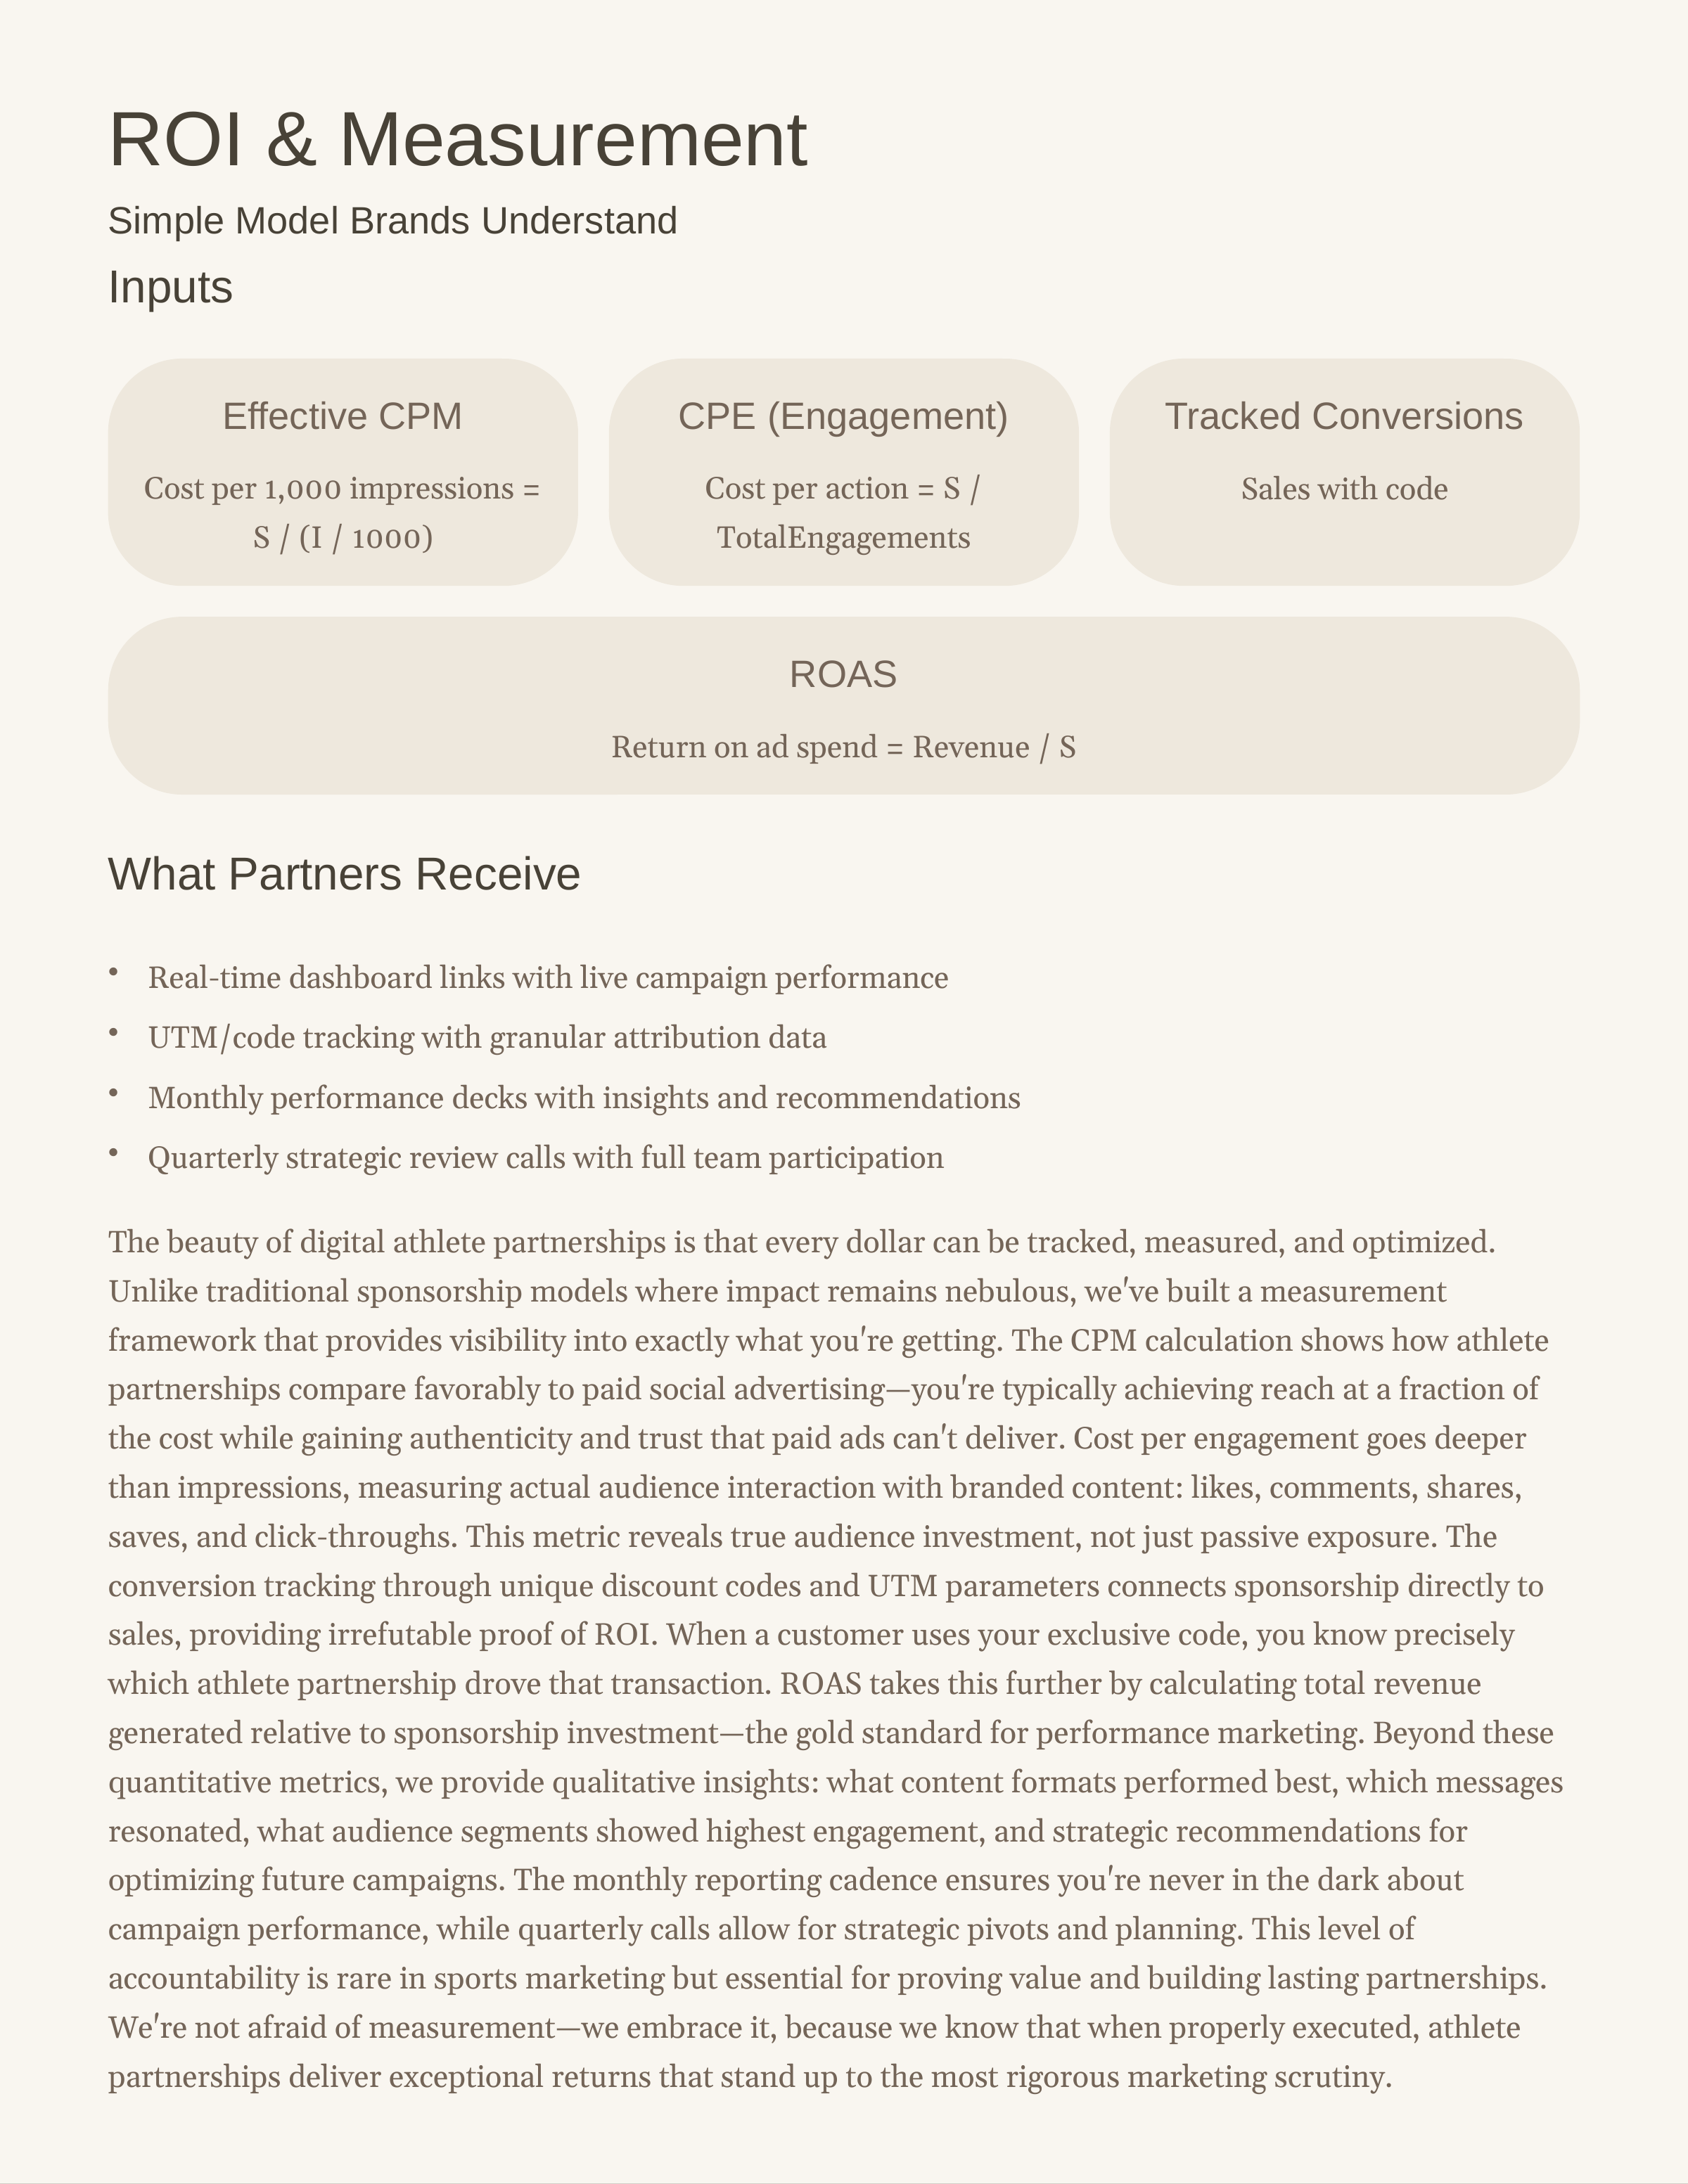

ROI & Measurement
Simple Model Brands Understand
Inputs

Effective CPM
CPE (Engagement)
Tracked Conversions
Cost per 1,000 impressions = S / (I / 1000)
Cost per action = S / TotalEngagements
Sales with code

ROAS
Return on ad spend = Revenue / S
What Partners Receive
Real-time dashboard links with live campaign performance
UTM/code tracking with granular attribution data
Monthly performance decks with insights and recommendations
Quarterly strategic review calls with full team participation
The beauty of digital athlete partnerships is that every dollar can be tracked, measured, and optimized. Unlike traditional sponsorship models where impact remains nebulous, we've built a measurement framework that provides visibility into exactly what you're getting. The CPM calculation shows how athlete partnerships compare favorably to paid social advertising—you're typically achieving reach at a fraction of the cost while gaining authenticity and trust that paid ads can't deliver. Cost per engagement goes deeper than impressions, measuring actual audience interaction with branded content: likes, comments, shares, saves, and click-throughs. This metric reveals true audience investment, not just passive exposure. The conversion tracking through unique discount codes and UTM parameters connects sponsorship directly to sales, providing irrefutable proof of ROI. When a customer uses your exclusive code, you know precisely which athlete partnership drove that transaction. ROAS takes this further by calculating total revenue generated relative to sponsorship investment—the gold standard for performance marketing. Beyond these quantitative metrics, we provide qualitative insights: what content formats performed best, which messages resonated, what audience segments showed highest engagement, and strategic recommendations for optimizing future campaigns. The monthly reporting cadence ensures you're never in the dark about campaign performance, while quarterly calls allow for strategic pivots and planning. This level of accountability is rare in sports marketing but essential for proving value and building lasting partnerships. We're not afraid of measurement—we embrace it, because we know that when properly executed, athlete partnerships deliver exceptional returns that stand up to the most rigorous marketing scrutiny.